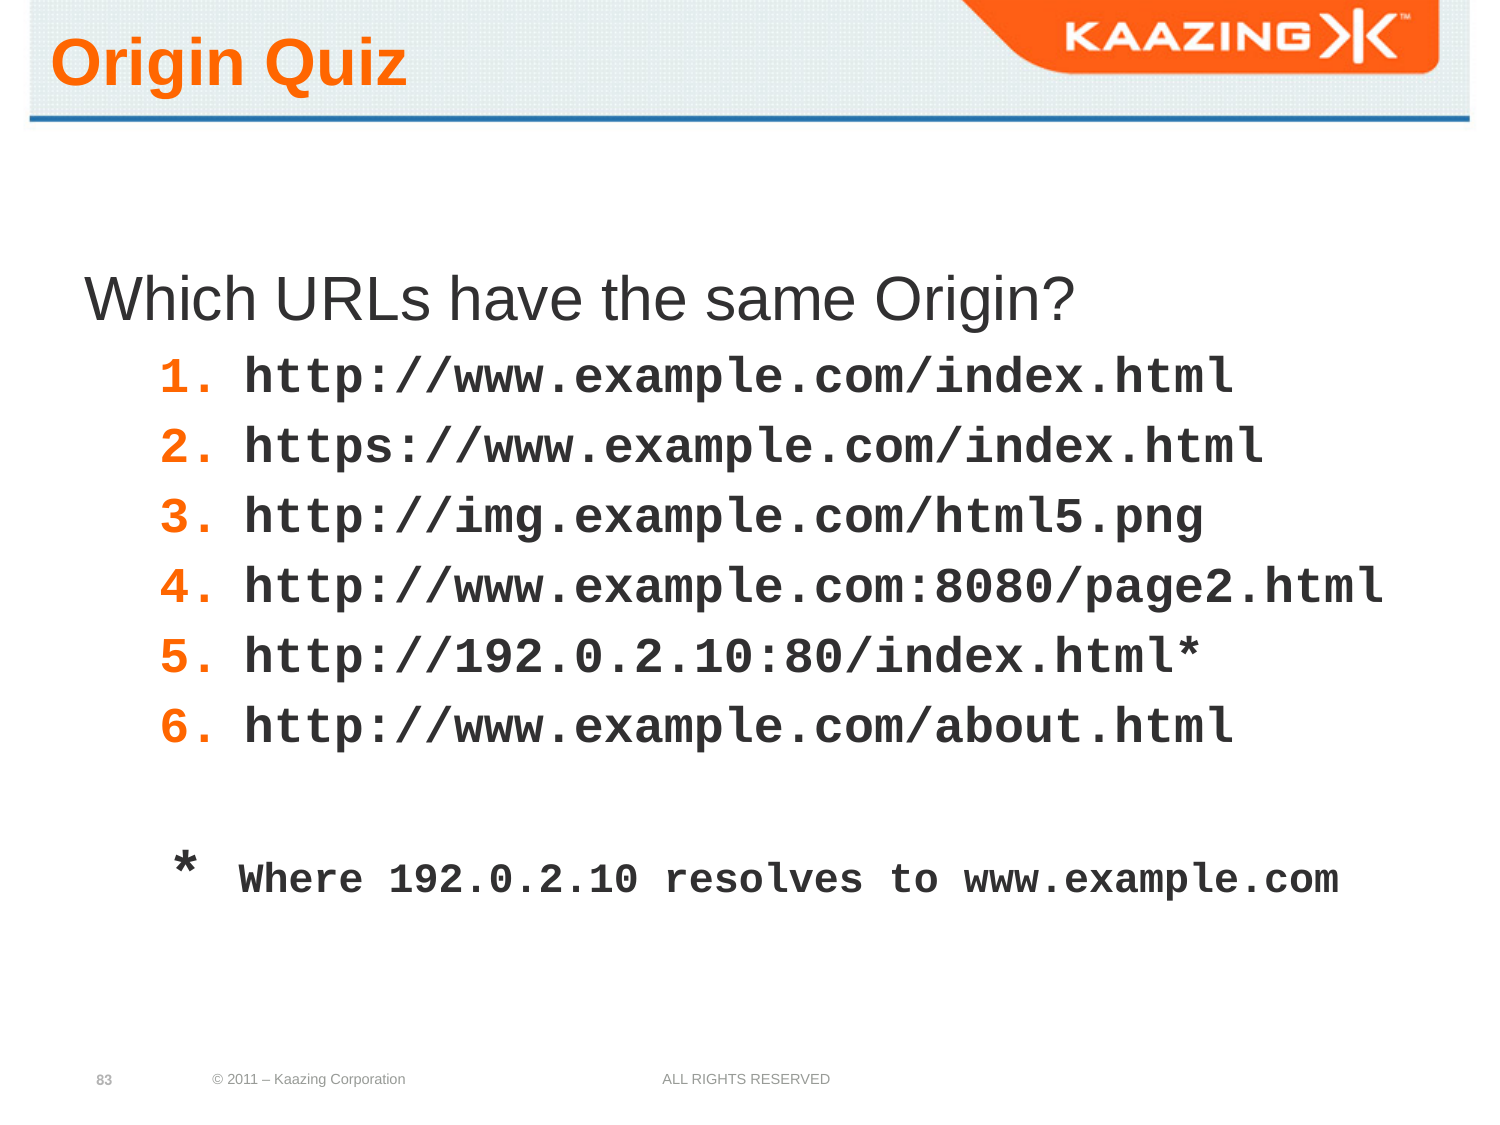

# Origin Quiz
Which URLs have the same Origin?
http://www.example.com/index.html
https://www.example.com/index.html
http://img.example.com/html5.png
http://www.example.com:8080/page2.html
http://192.0.2.10:80/index.html*
http://www.example.com/about.html
* Where 192.0.2.10 resolves to www.example.com